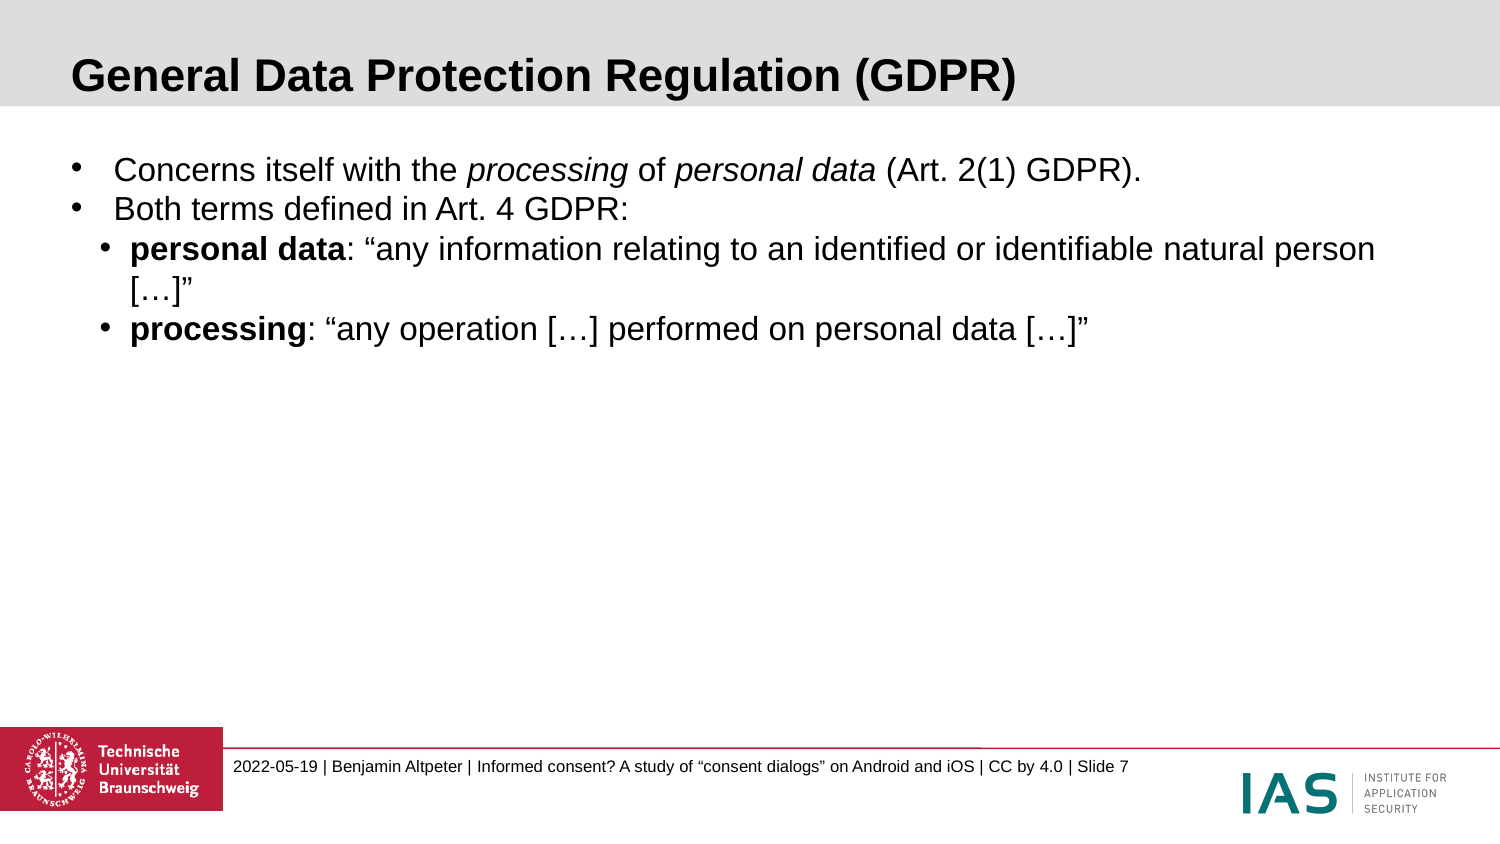

# General Data Protection Regulation (GDPR)
Concerns itself with the processing of personal data (Art. 2(1) GDPR).
Both terms defined in Art. 4 GDPR:
personal data: “any information relating to an identified or identifiable natural person […]”
processing: “any operation […] performed on personal data […]”